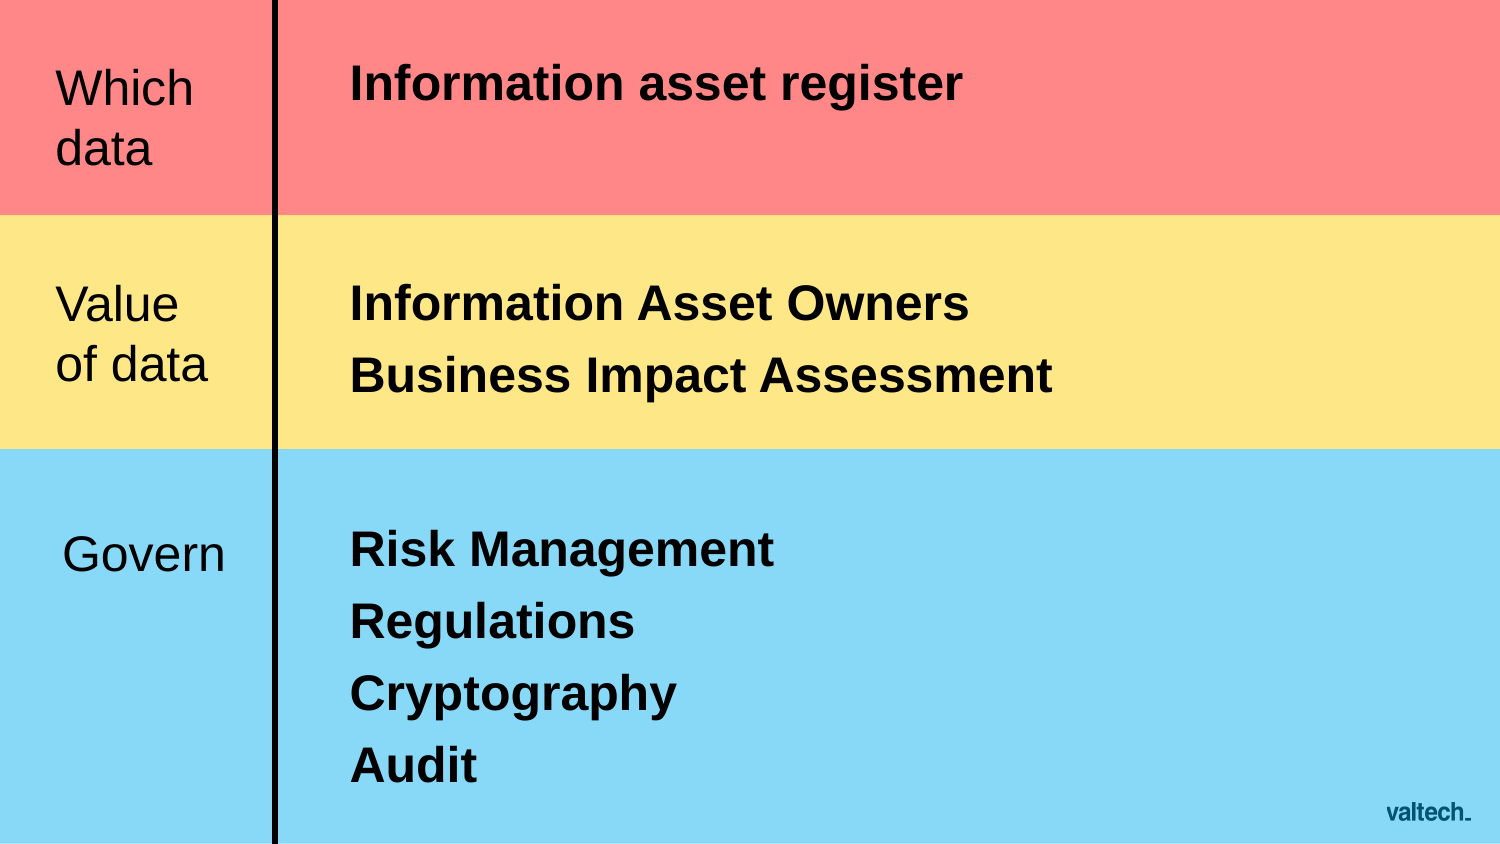

Which data
Information asset register

Information Asset Owners
Business Impact Assessment
Value of data

Risk Management
Regulations
Cryptography
Audit

Govern